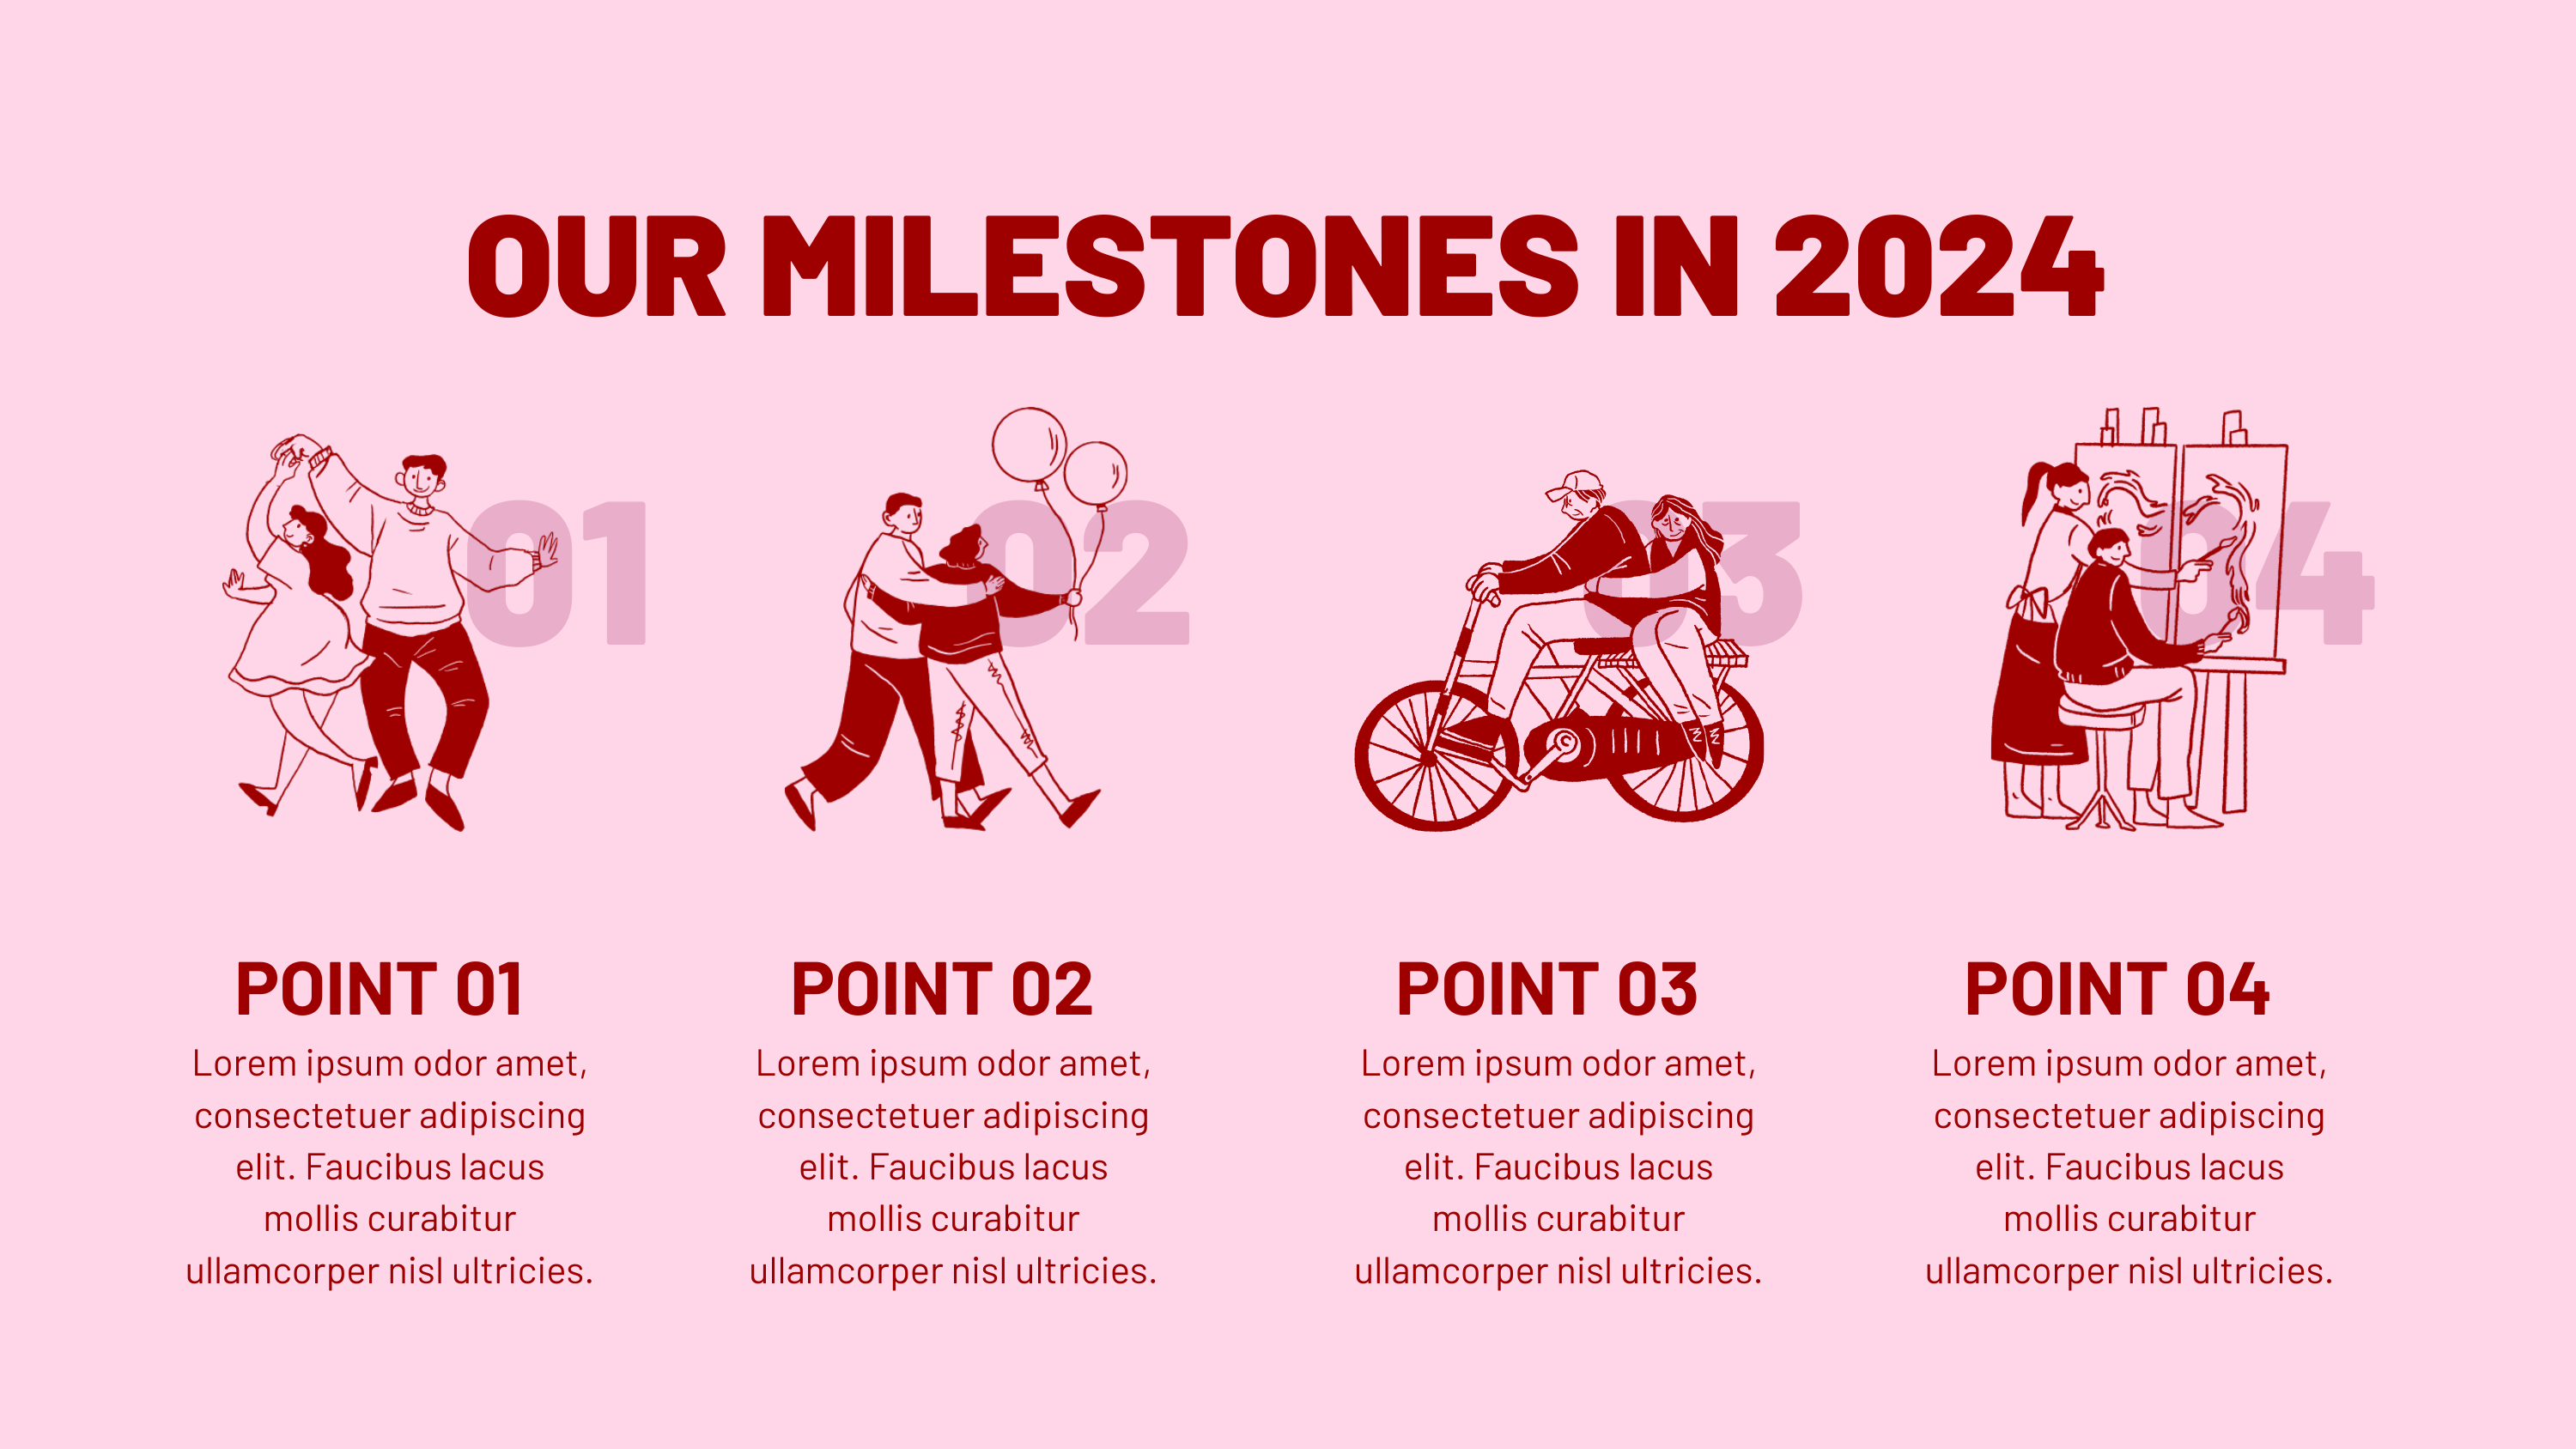

OUR MILESTONES IN 2024
01
02
03
04

POINT 01
POINT 02
POINT 03
POINT 04
Lorem ipsum odor amet, consectetuer adipiscing elit. Faucibus lacus mollis curabitur ullamcorper nisl ultricies.
Lorem ipsum odor amet, consectetuer adipiscing elit. Faucibus lacus mollis curabitur ullamcorper nisl ultricies.
Lorem ipsum odor amet, consectetuer adipiscing elit. Faucibus lacus mollis curabitur ullamcorper nisl ultricies.
Lorem ipsum odor amet, consectetuer adipiscing elit. Faucibus lacus mollis curabitur ullamcorper nisl ultricies.